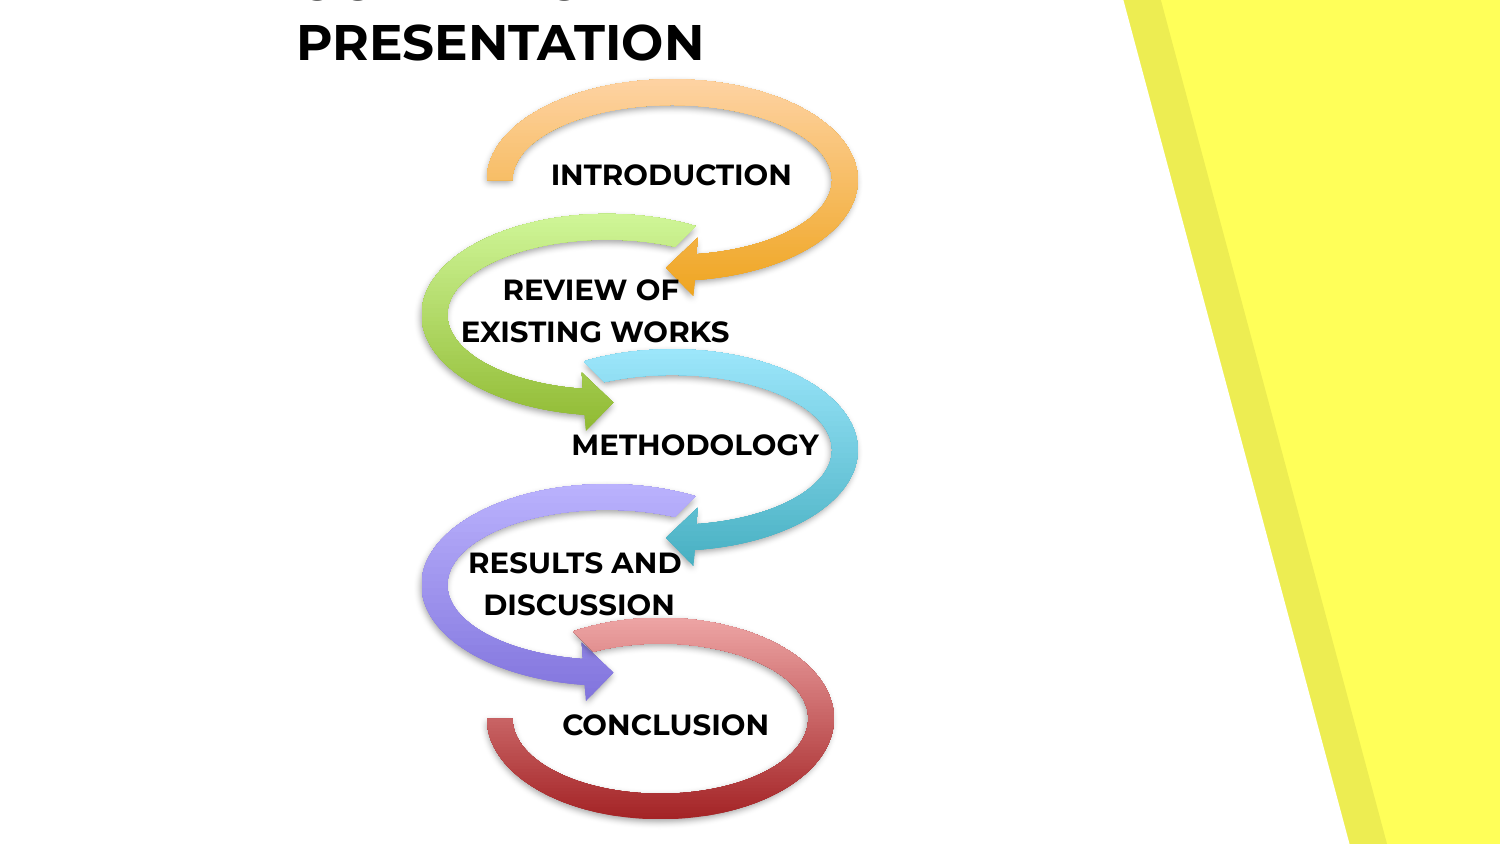

# OUTLINE OF PRESENTATION

INTRODUCTION

REVIEW OF
EXISTING WORKS

METHODOLOGY

RESULTS AND
DISCUSSION

CONCLUSION